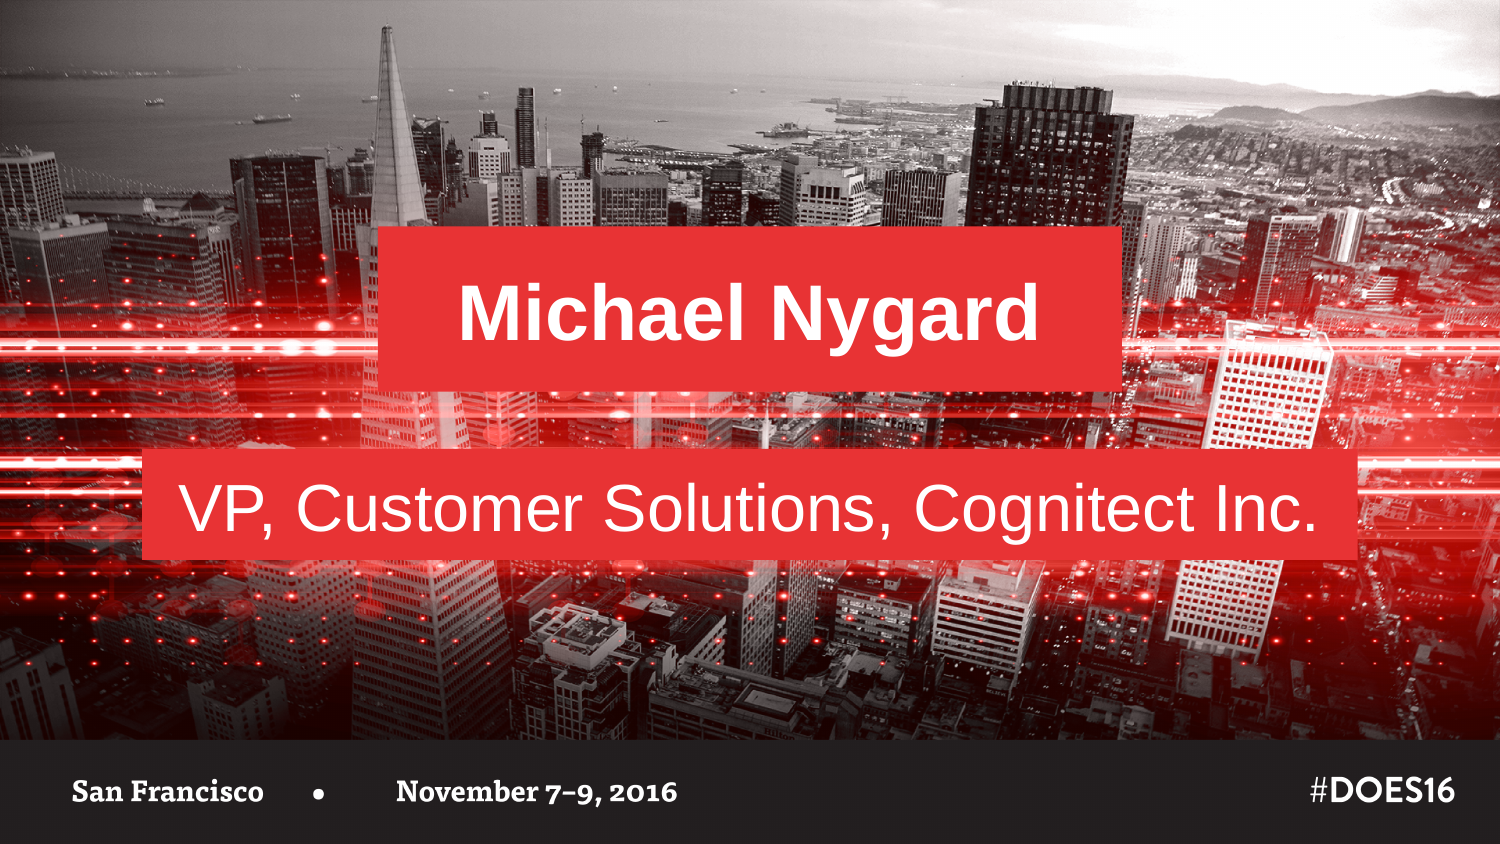

Michael Nygard
VP, Customer Solutions, Cognitect Inc.